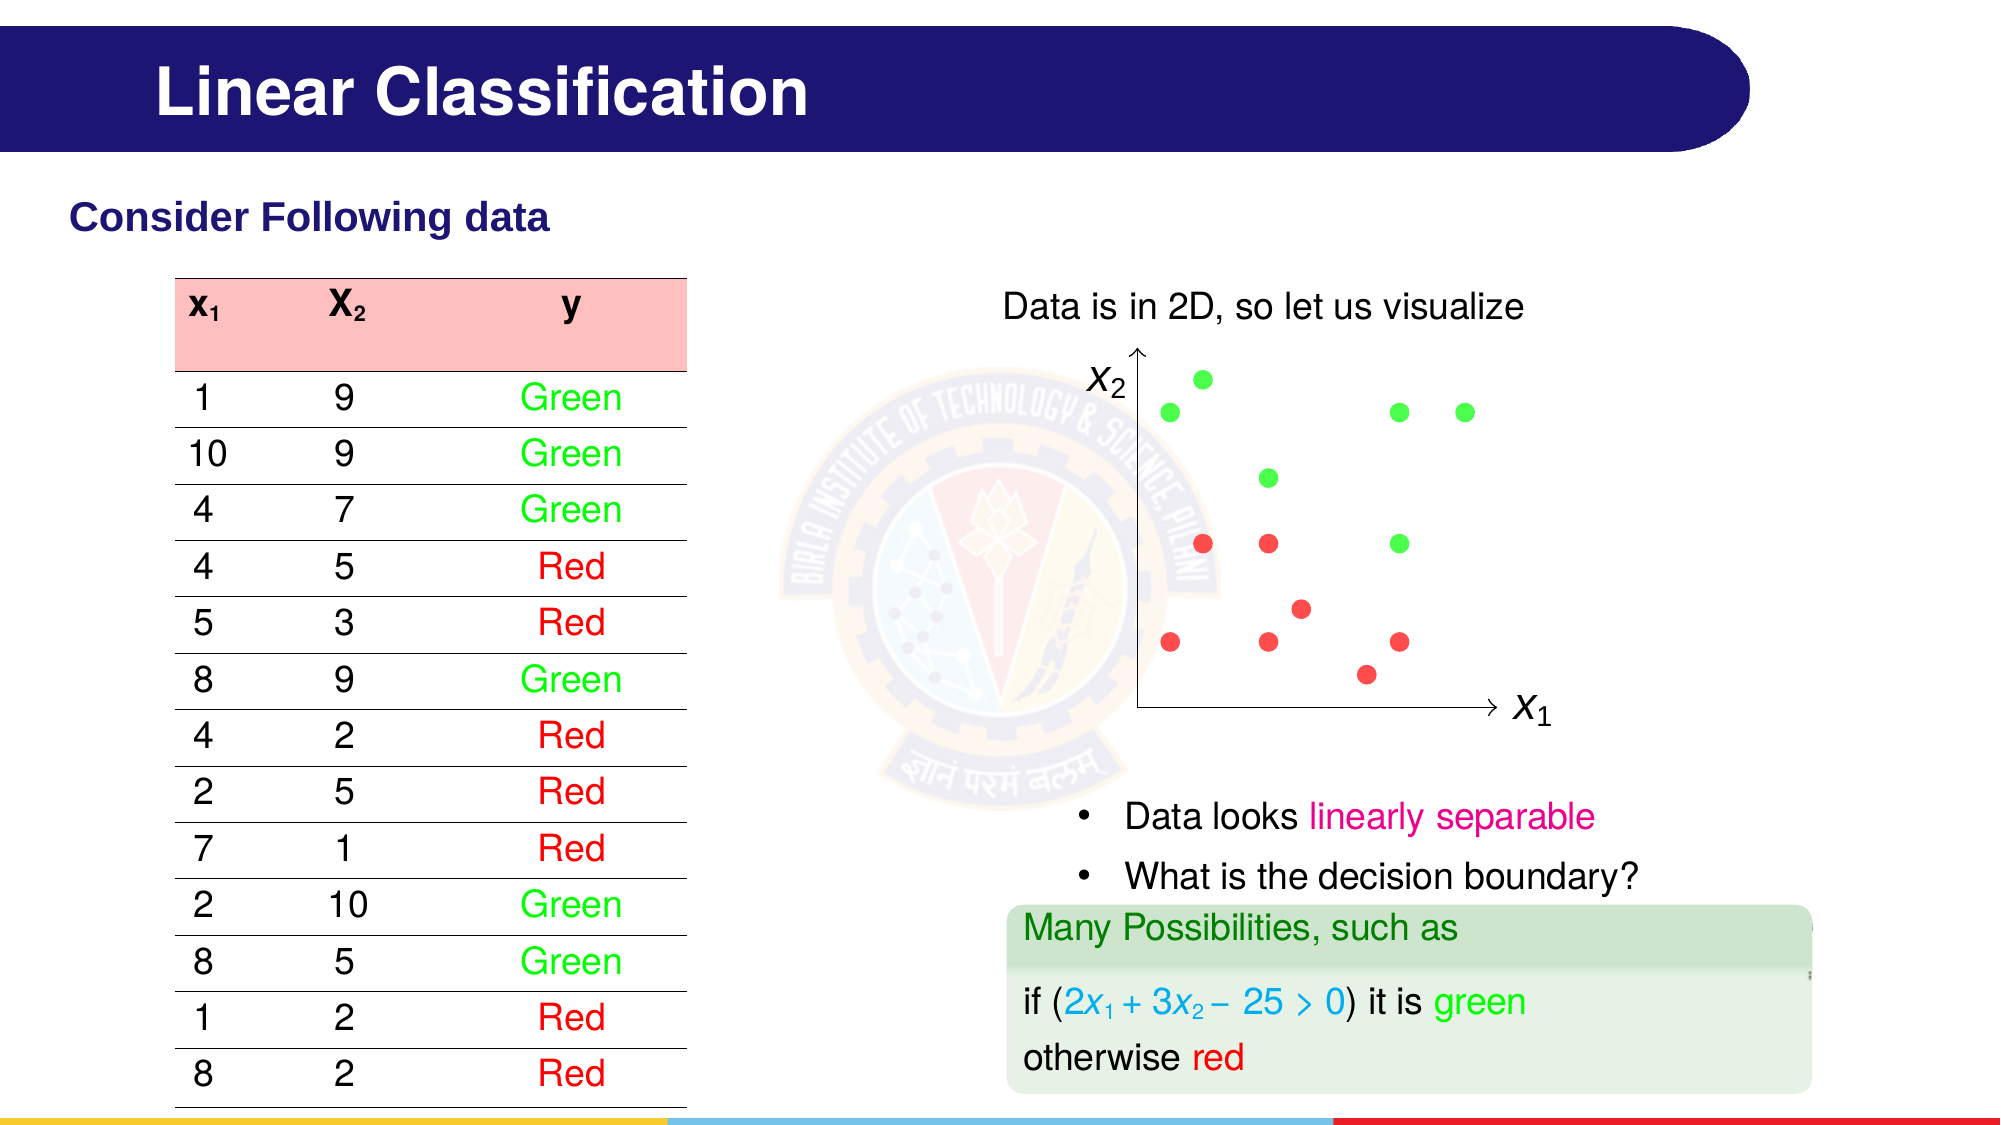

# Linear Classification
Consider Following data

|  |  |  |
| --- | --- | --- |
| x1 | X2 | y |
| 1 | 9 | Green |
| 10 | 9 | Green |
| 4 | 7 | Green |
| 4 | 5 | Red |
| 5 | 3 | Red |
| 8 | 9 | Green |
| 4 | 2 | Red |
| 2 | 5 | Red |
| 7 | 1 | Red |
| 2 | 10 | Green |
| 8 | 5 | Green |
| 1 | 2 | Red |
| 8 | 2 | Red |
Data is in 2D, so let us visualize
x2

x1

Data looks linearly separable
What is the decision boundary?
Many Possibilities, such as

if (2x1 + 3x2 − 25 > 0) it is green

otherwise red